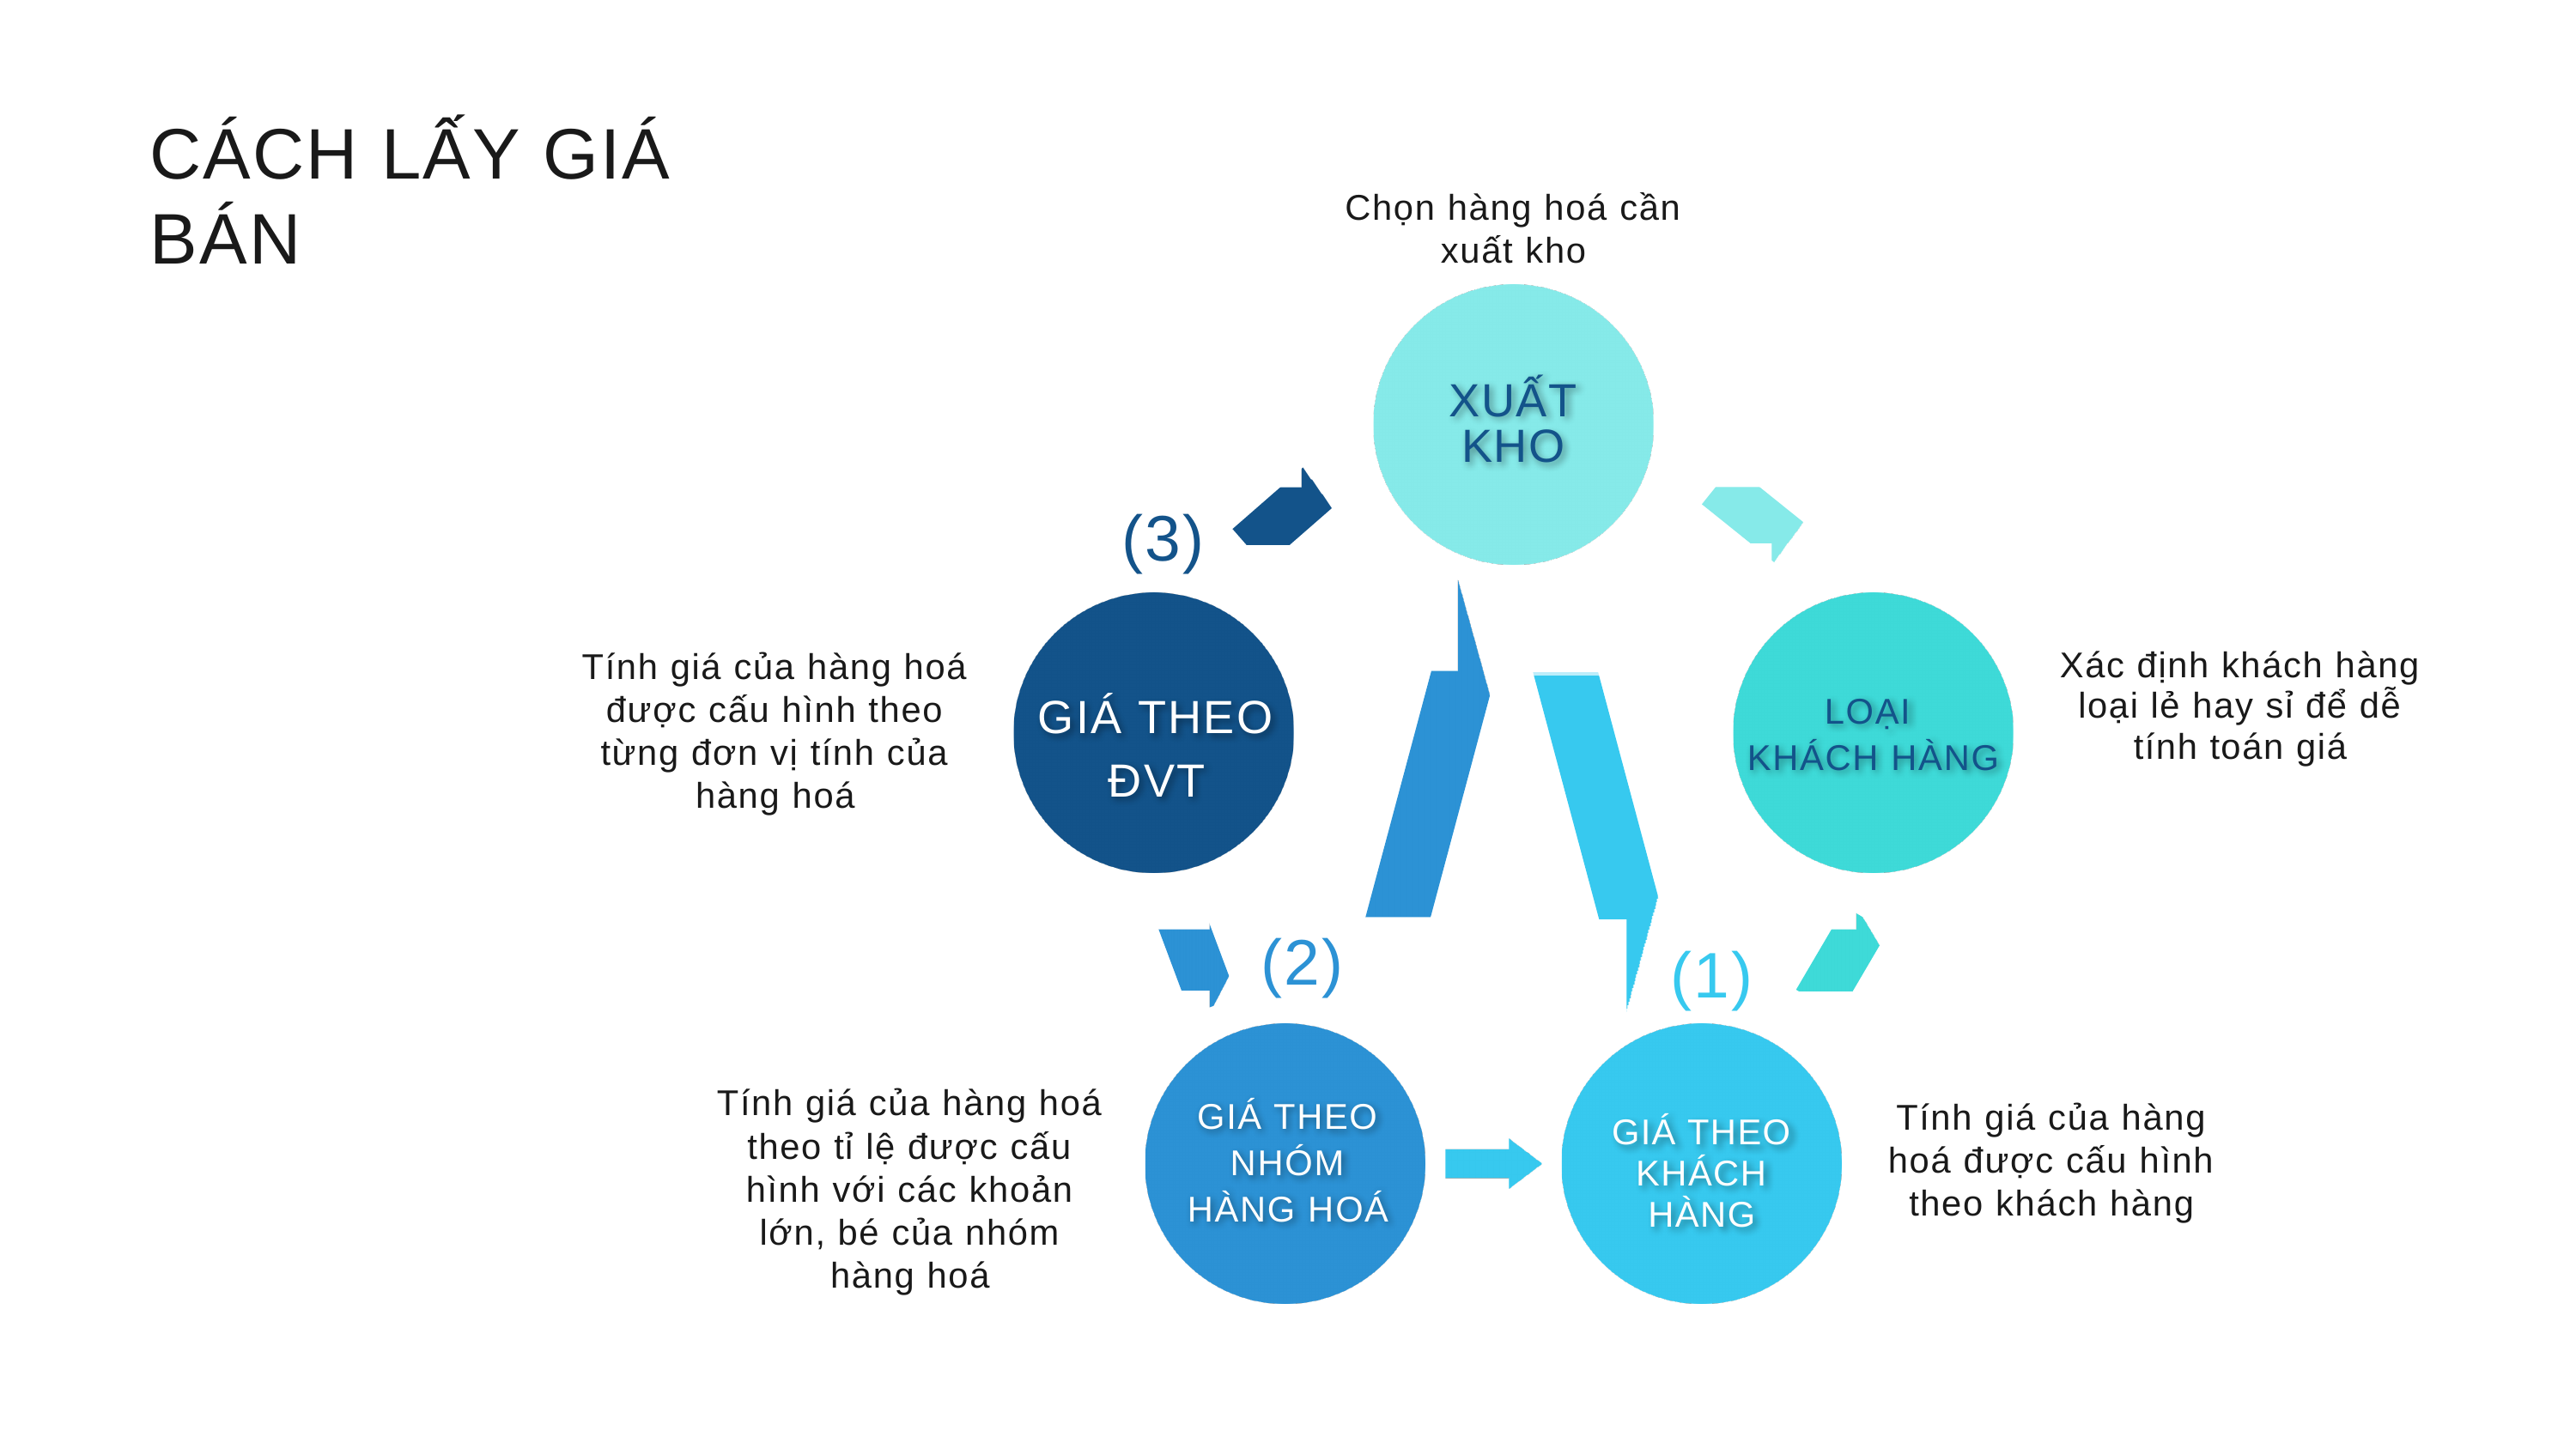

CÁCH LẤY GIÁ BÁN
Chọn hàng hoá cần xuất kho

XUẤT KHO
(3)

Tính giá của hàng hoá được cấu hình theo từng đơn vị tính của hàng hoá
Xác định khách hàng loại lẻ hay sỉ để dễ tính toán giá
GIÁ THEO ĐVT
LOẠI
KHÁCH HÀNG

(2)
(1)

Tính giá của hàng hoá theo tỉ lệ được cấu hình với các khoản lớn, bé của nhóm hàng hoá
GIÁ THEO NHÓM HÀNG HOÁ
Tính giá của hàng hoá được cấu hình theo khách hàng
GIÁ THEO KHÁCH HÀNG